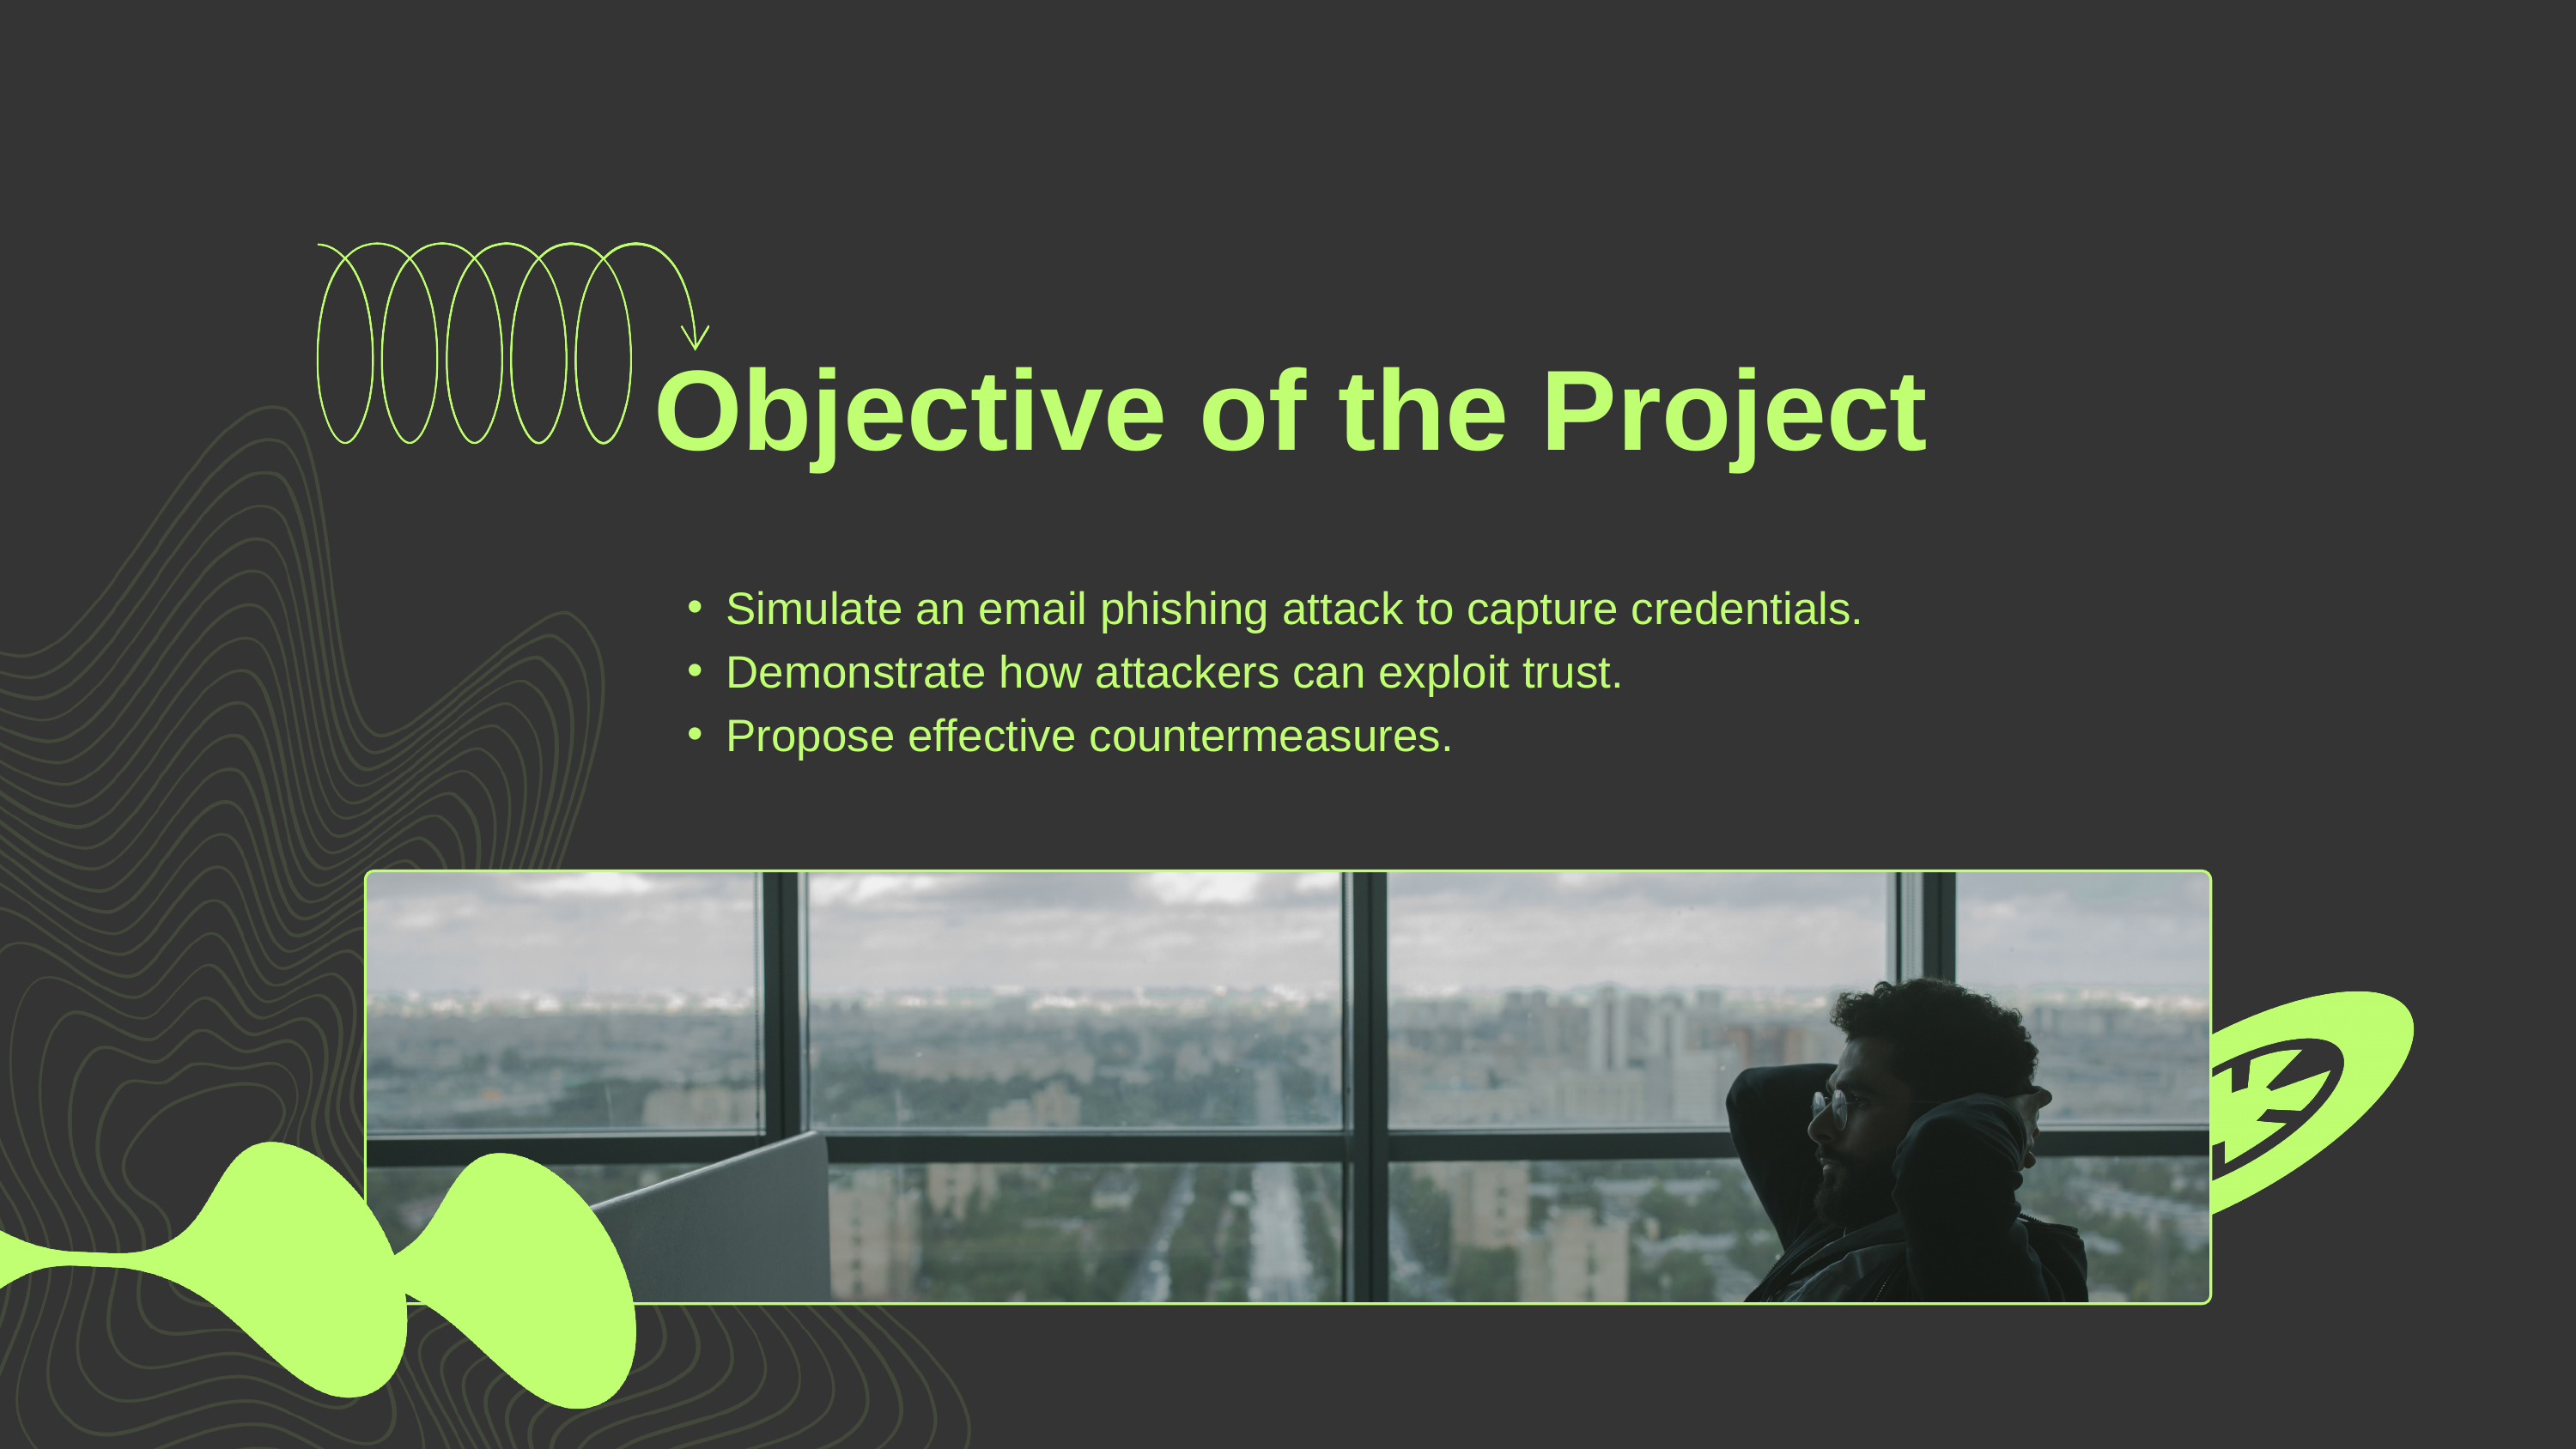

Objective of the Project
Simulate an email phishing attack to capture credentials.
Demonstrate how attackers can exploit trust.
Propose effective countermeasures.